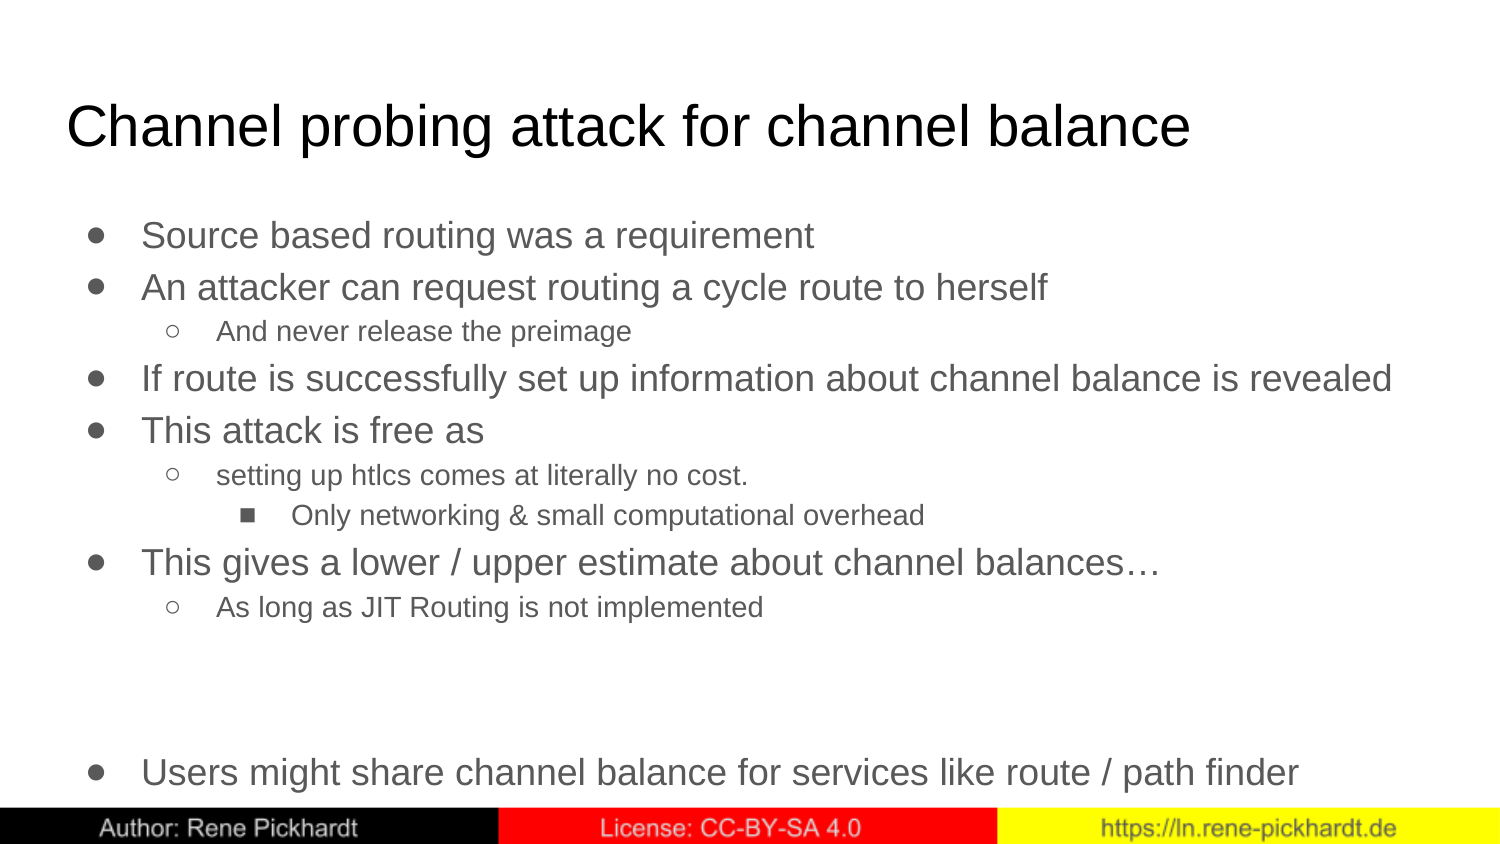

# Channel probing attack for channel balance
Source based routing was a requirement
An attacker can request routing a cycle route to herself
And never release the preimage
If route is successfully set up information about channel balance is revealed
This attack is free as
setting up htlcs comes at literally no cost.
Only networking & small computational overhead
This gives a lower / upper estimate about channel balances…
As long as JIT Routing is not implemented

Users might share channel balance for services like route / path finder